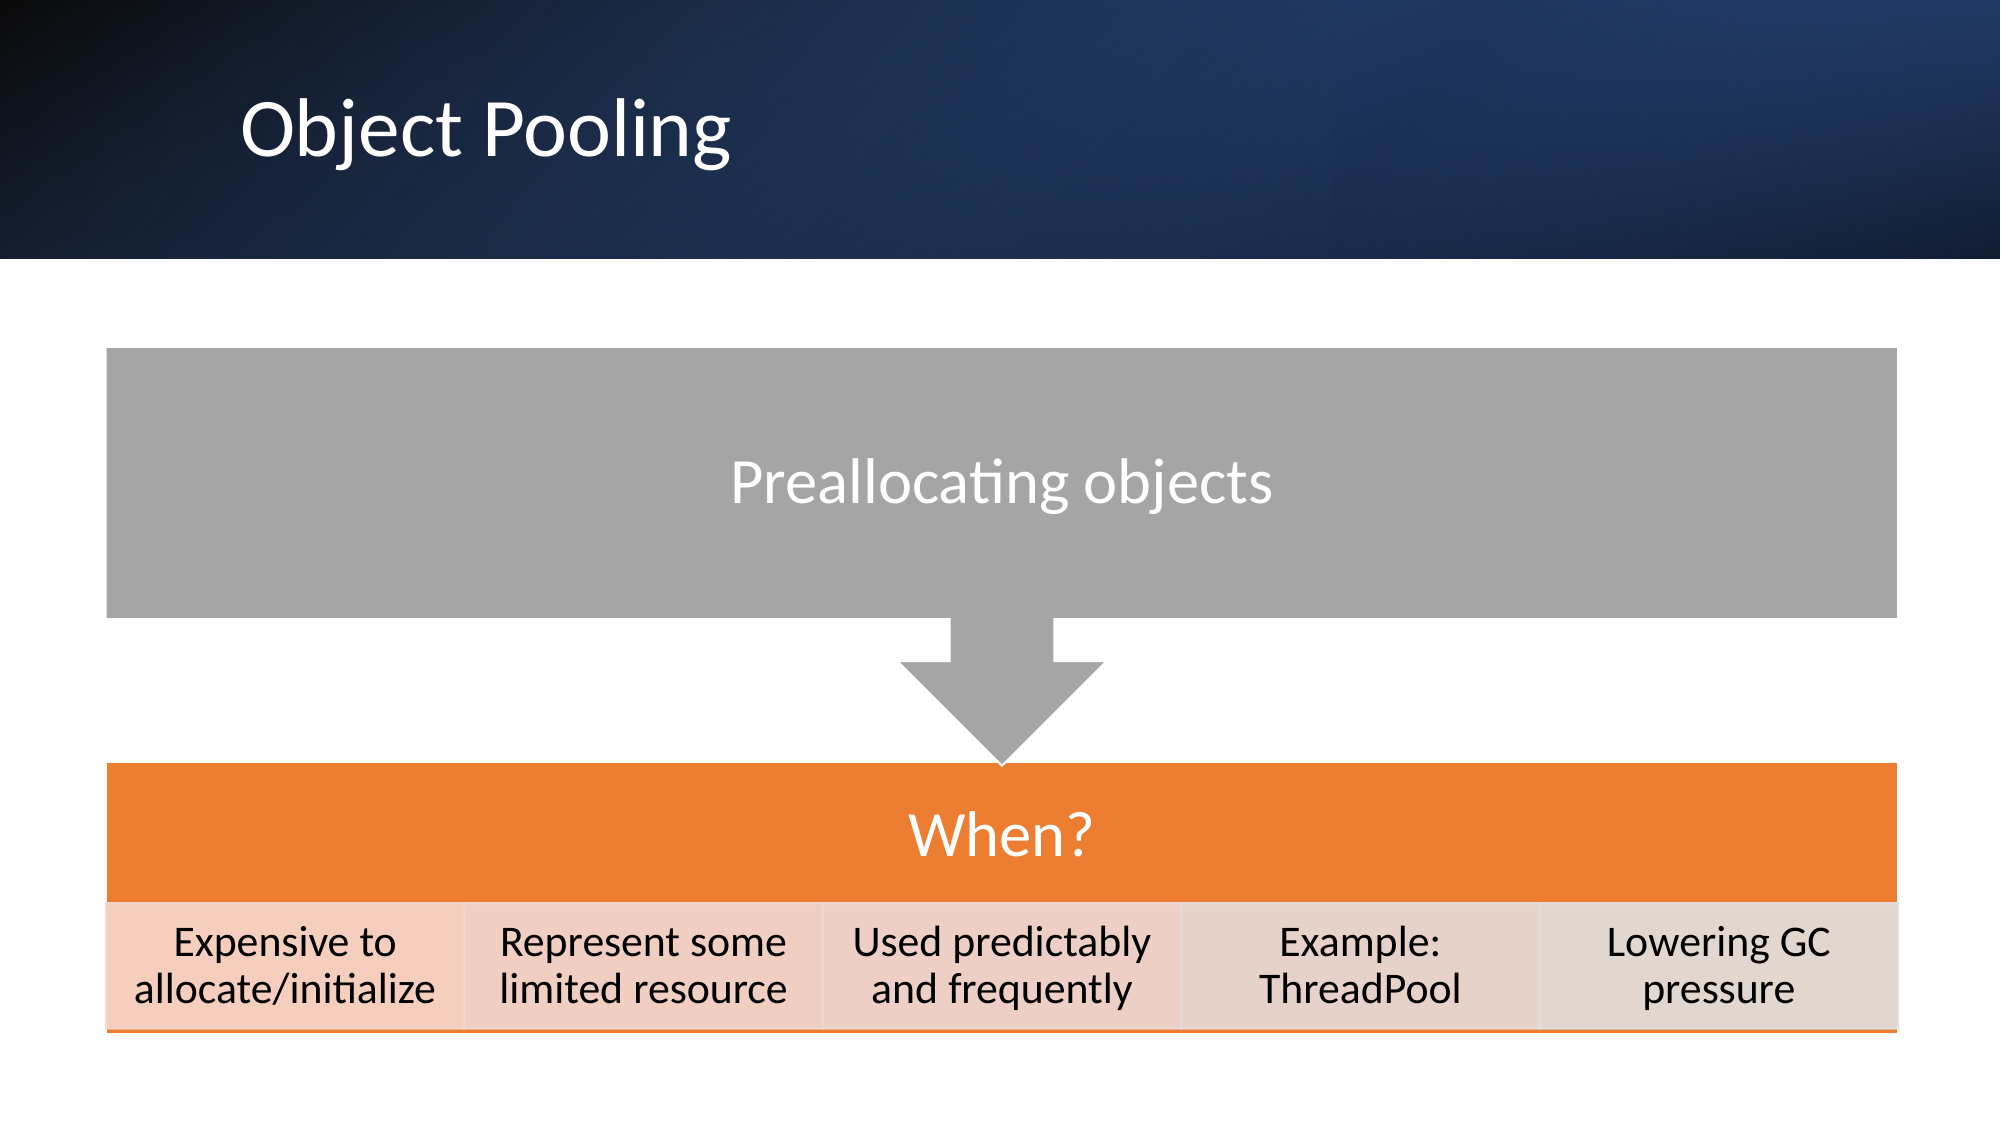

# Object Pooling
When?
Expensive to allocate/initialize
Represent some limited resource
Used predictably and frequently
Example: ThreadPool
Lowering GC pressure
Preallocating objects